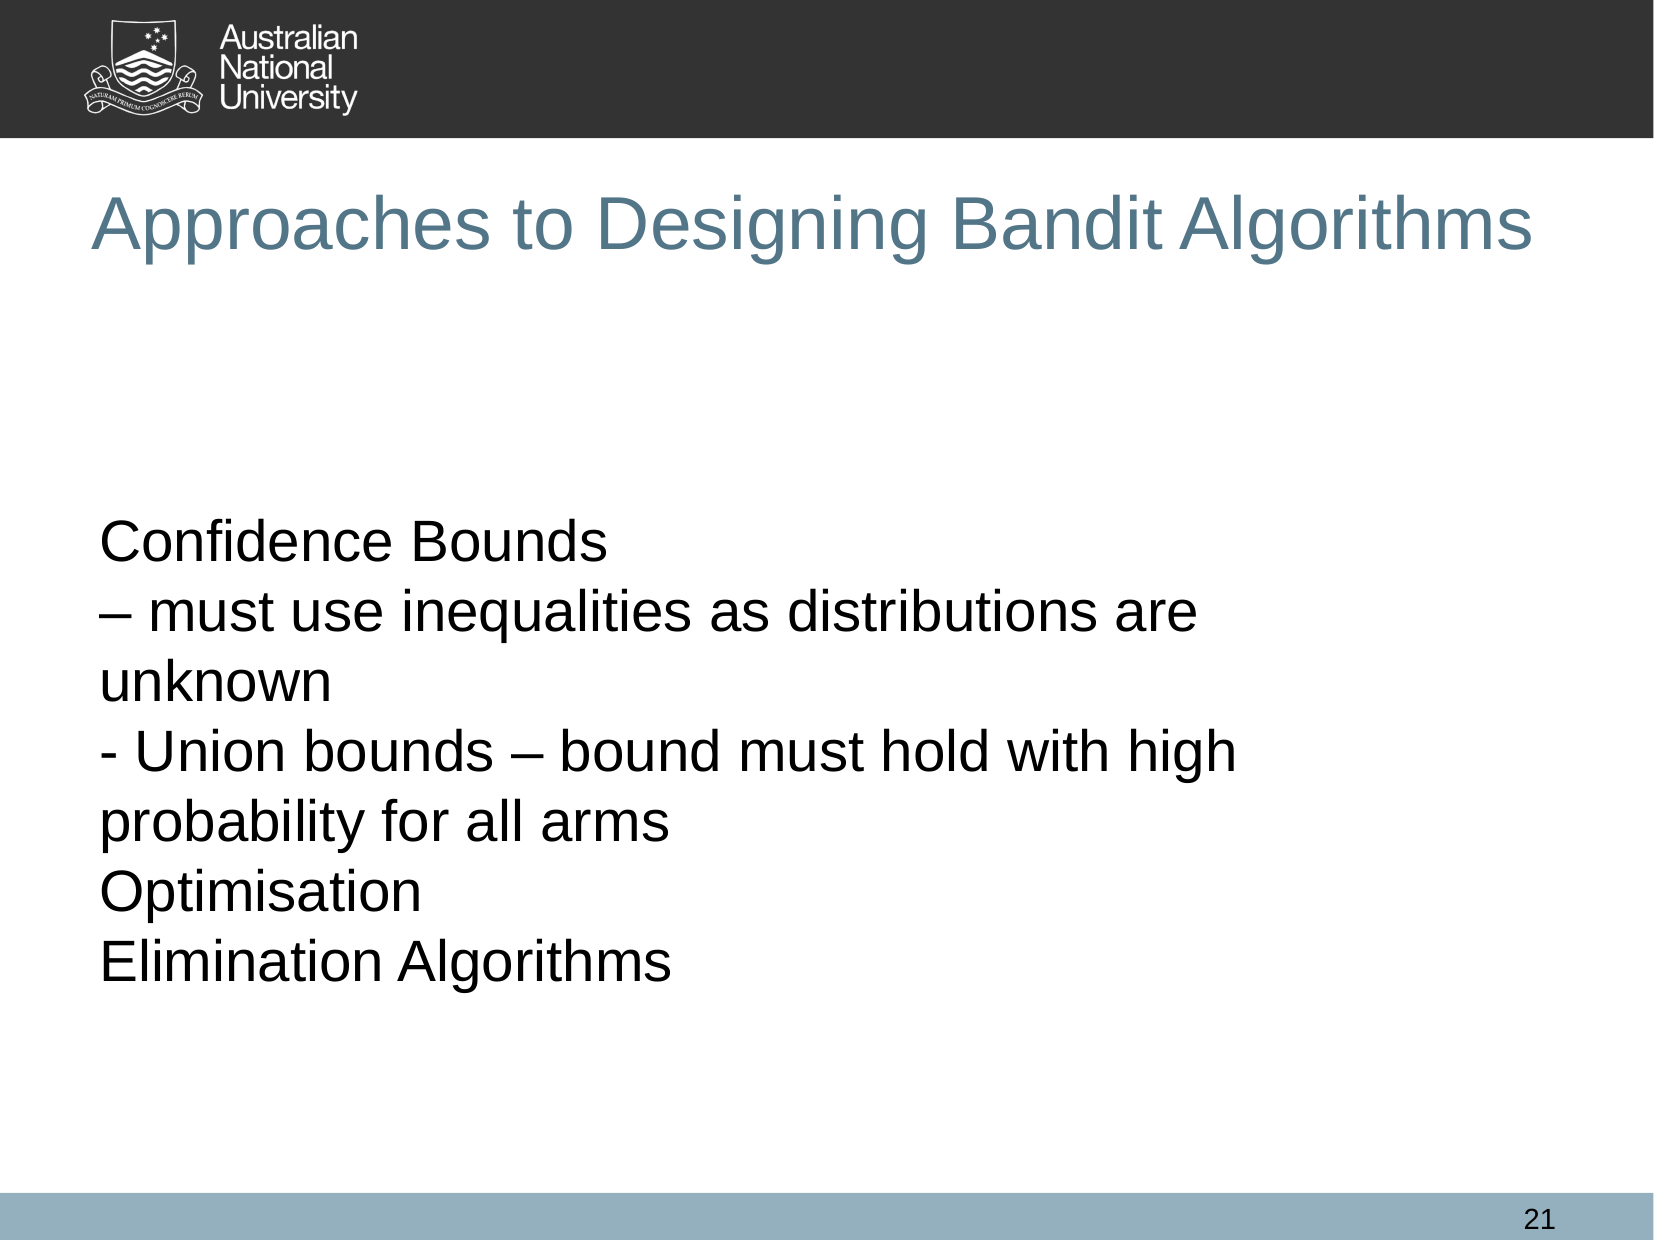

Approaches to Designing Bandit Algorithms

Confidence Bounds
– must use inequalities as distributions are unknown
- Union bounds – bound must hold with high probability for all arms
Optimisation
Elimination Algorithms

21